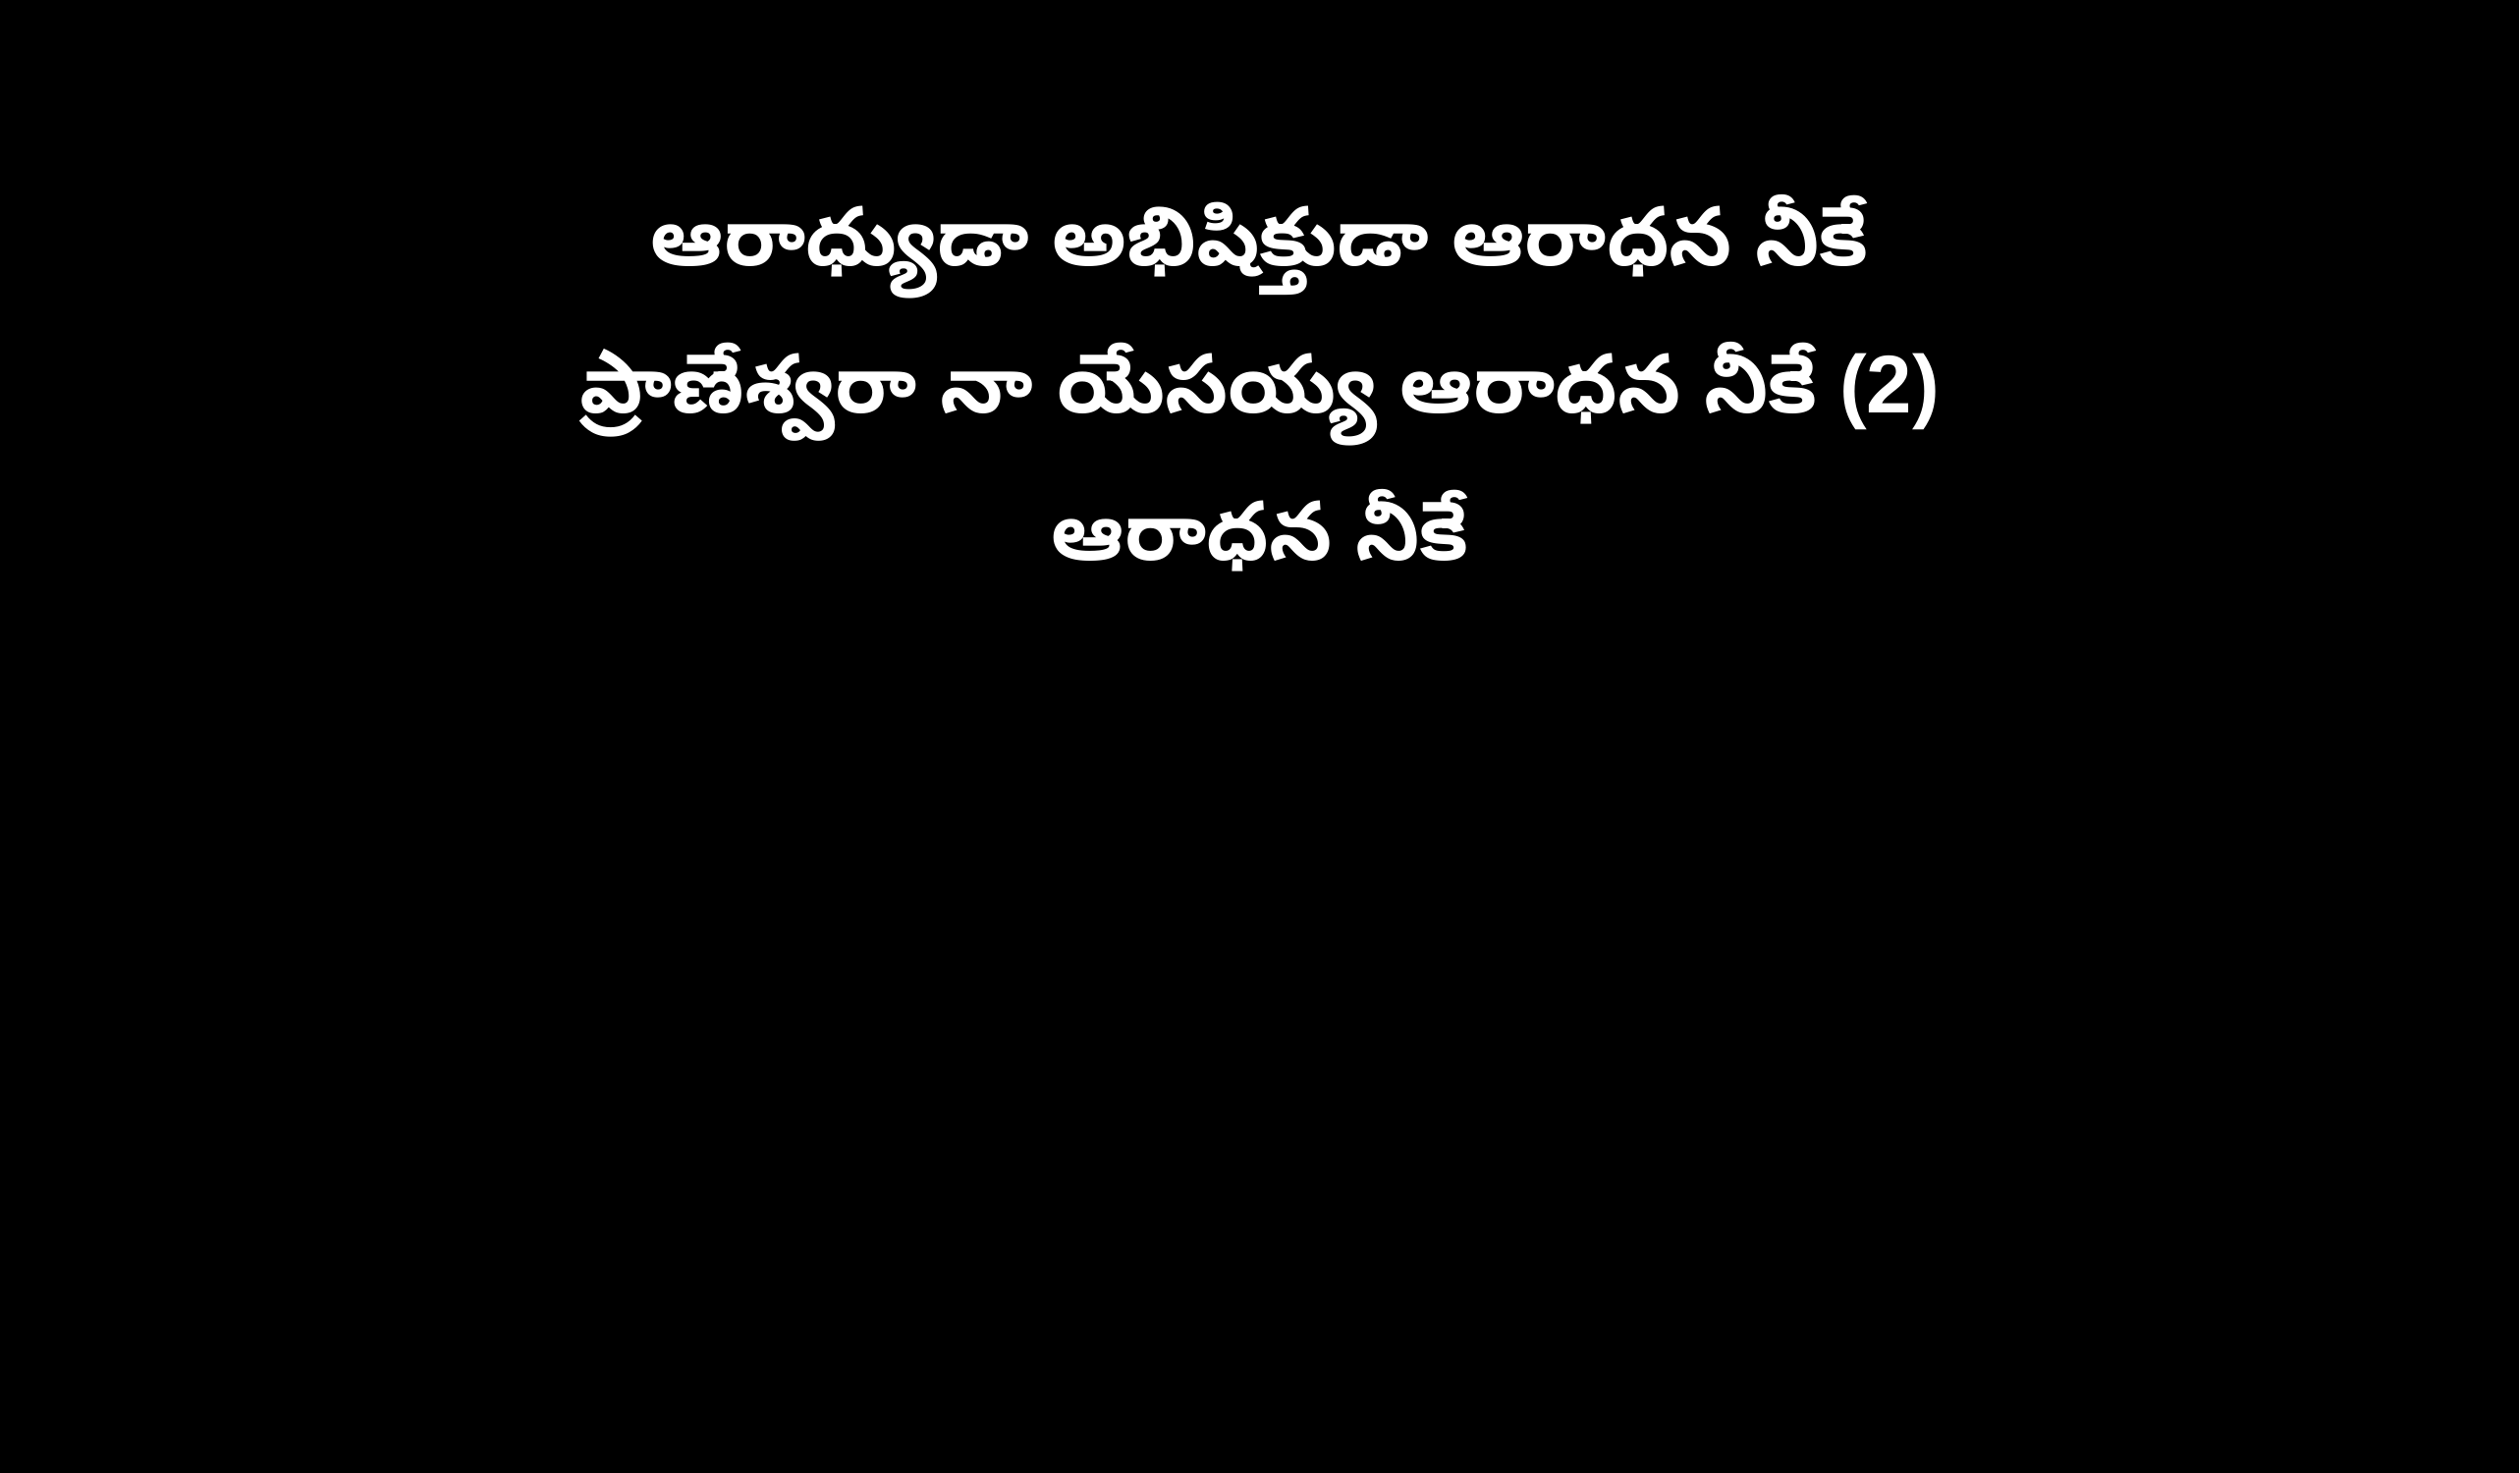

ఆరాధ్యుడా అభిషిక్తుడా ఆరాధన నీకే
ప్రాణేశ్వరా నా యేసయ్య ఆరాధన నీకే (2)
ఆరాధన నీకే